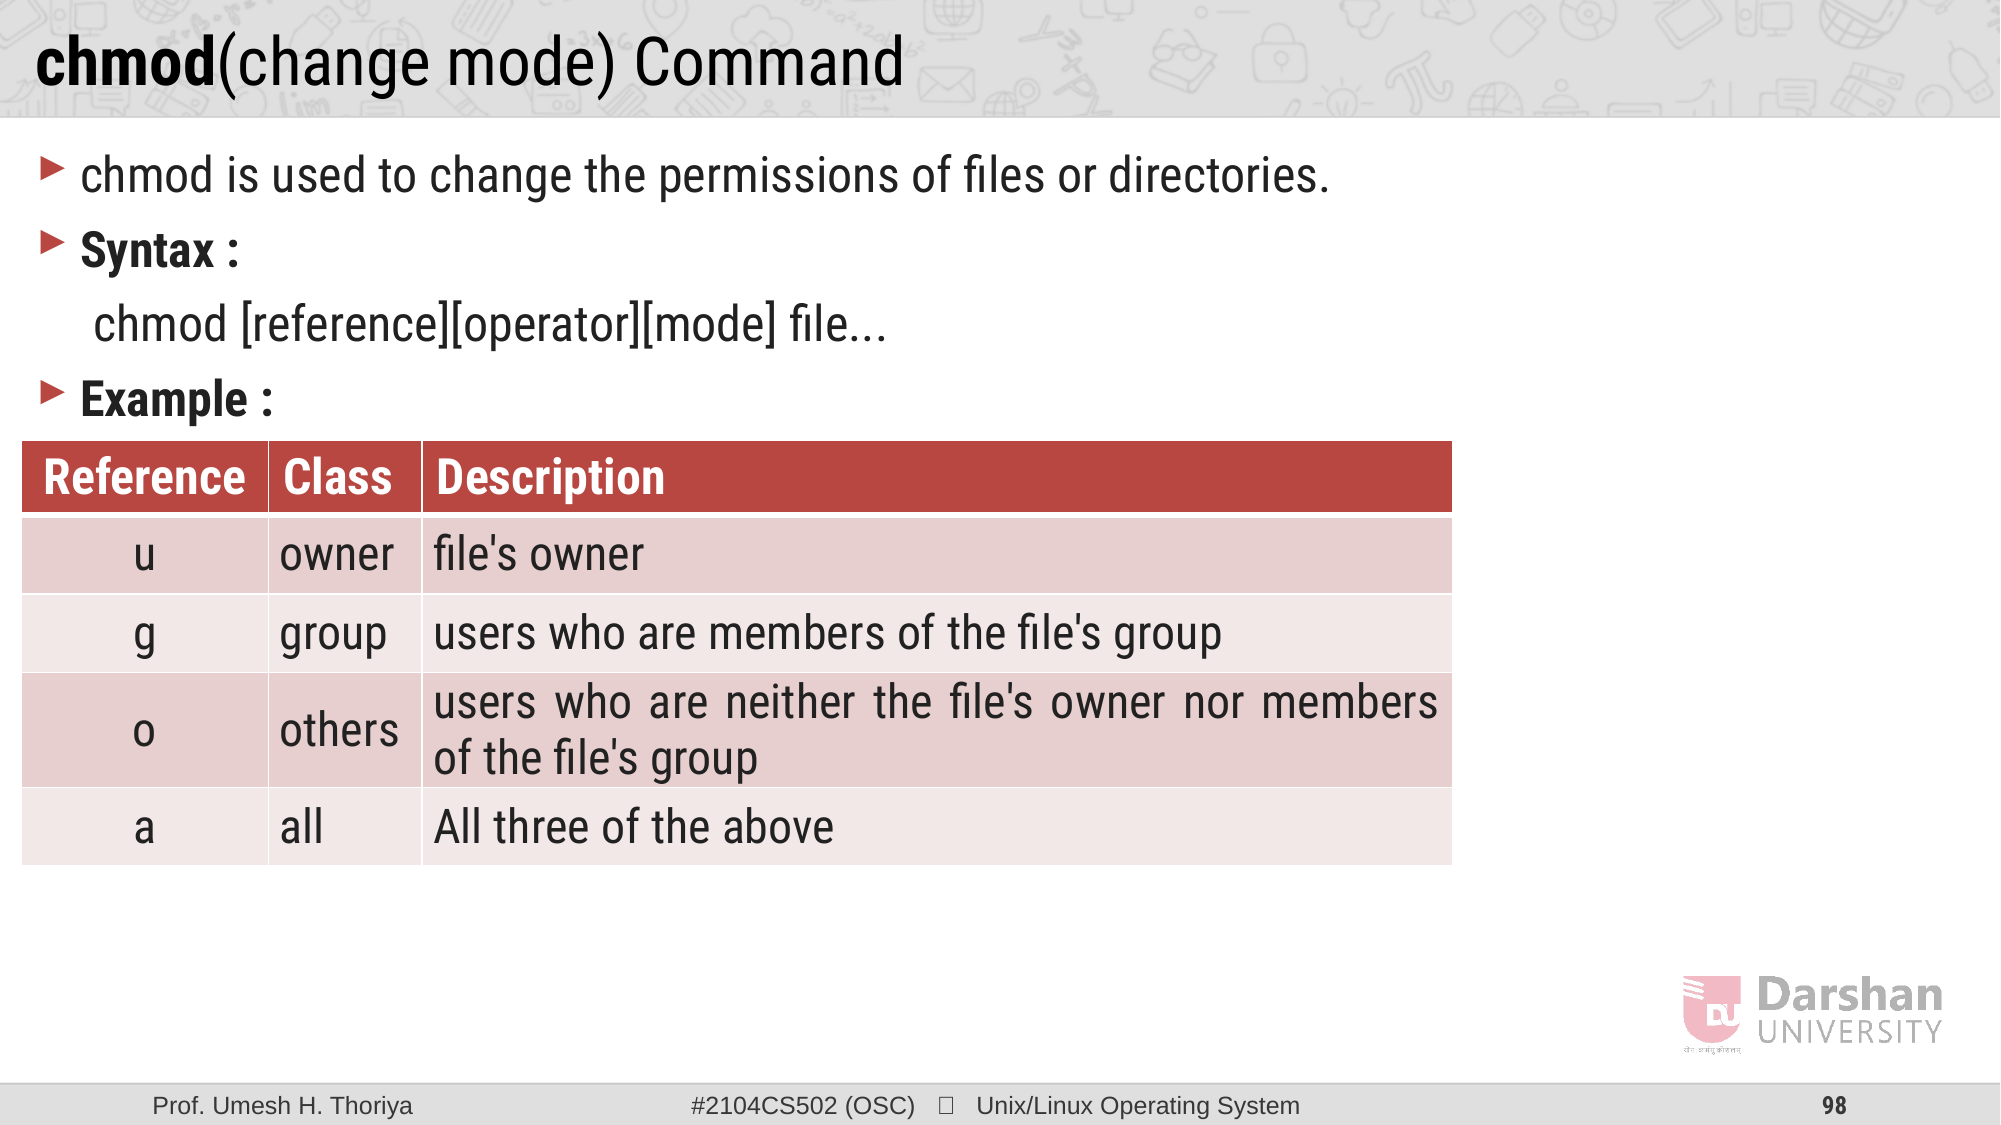

# chmod(change mode) Command
chmod is used to change the permissions of files or directories.
Syntax :
     chmod [reference][operator][mode] file...
Example :

| Reference | Class | Description |
| --- | --- | --- |
| u | owner | file's owner |
| g | group | users who are members of the file's group |
| o | others | users who are neither the file's owner nor members of the file's group |
| a | all | All three of the above |